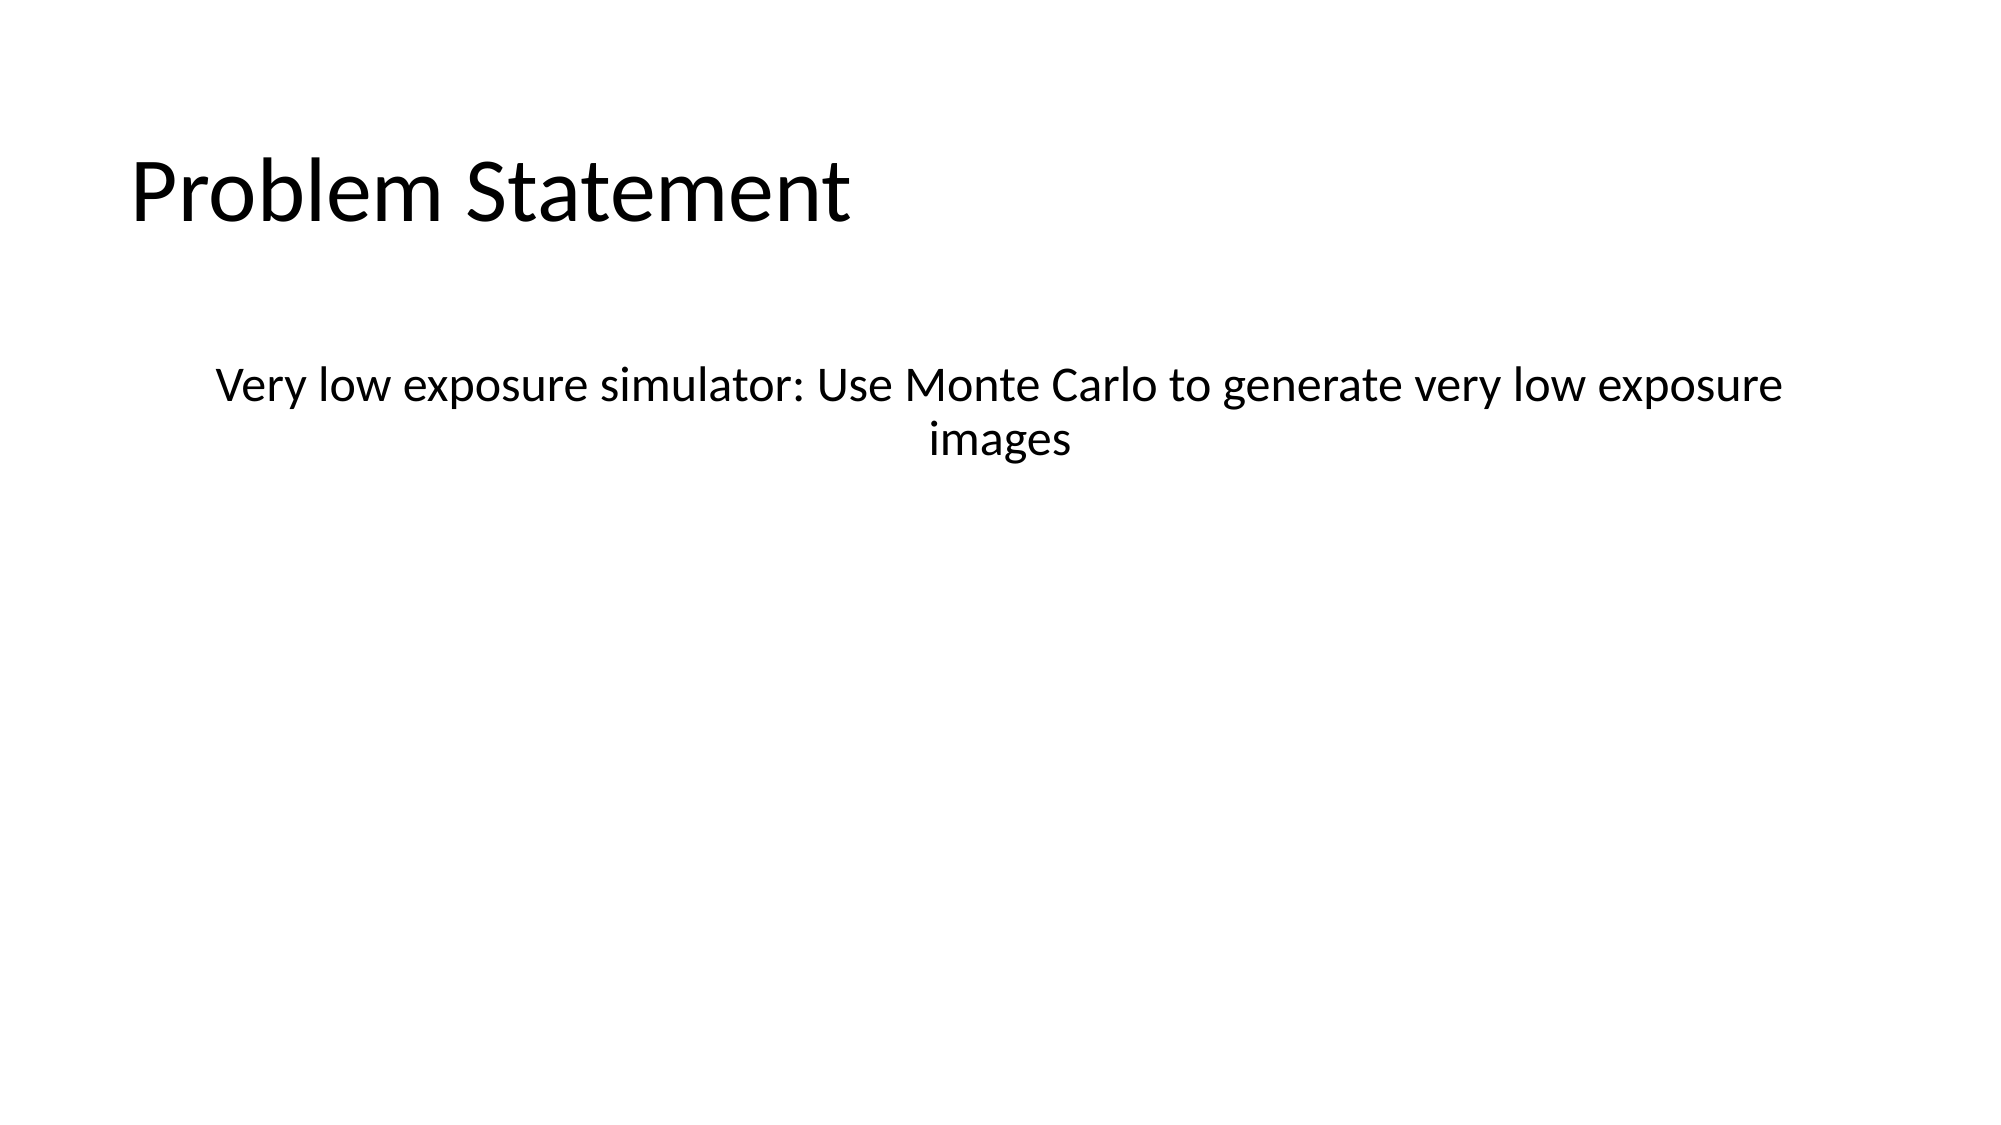

# Problem Statement
Very low exposure simulator: Use Monte Carlo to generate very low exposure images